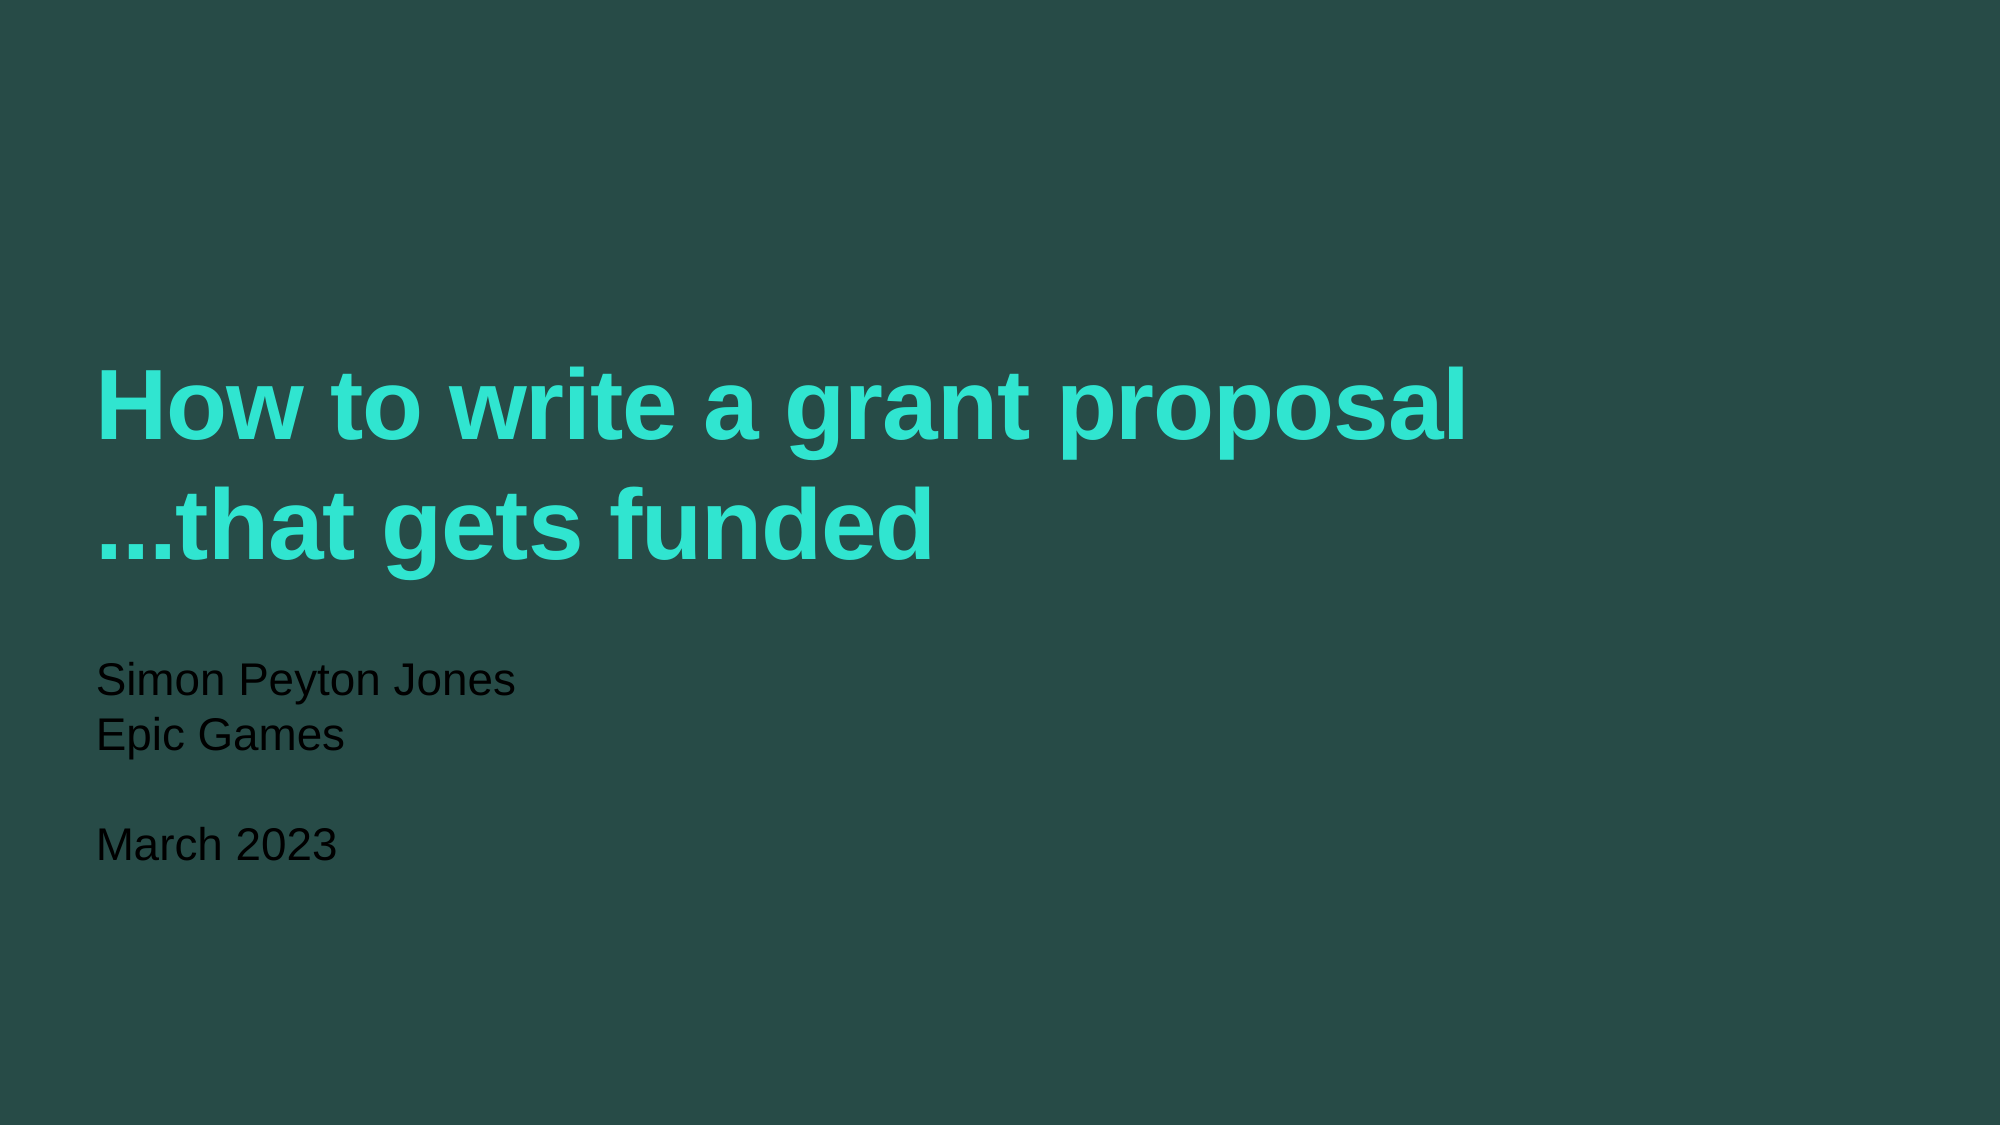

# How to write a grant proposal ...that gets funded
Simon Peyton Jones
Epic Games

March 2023